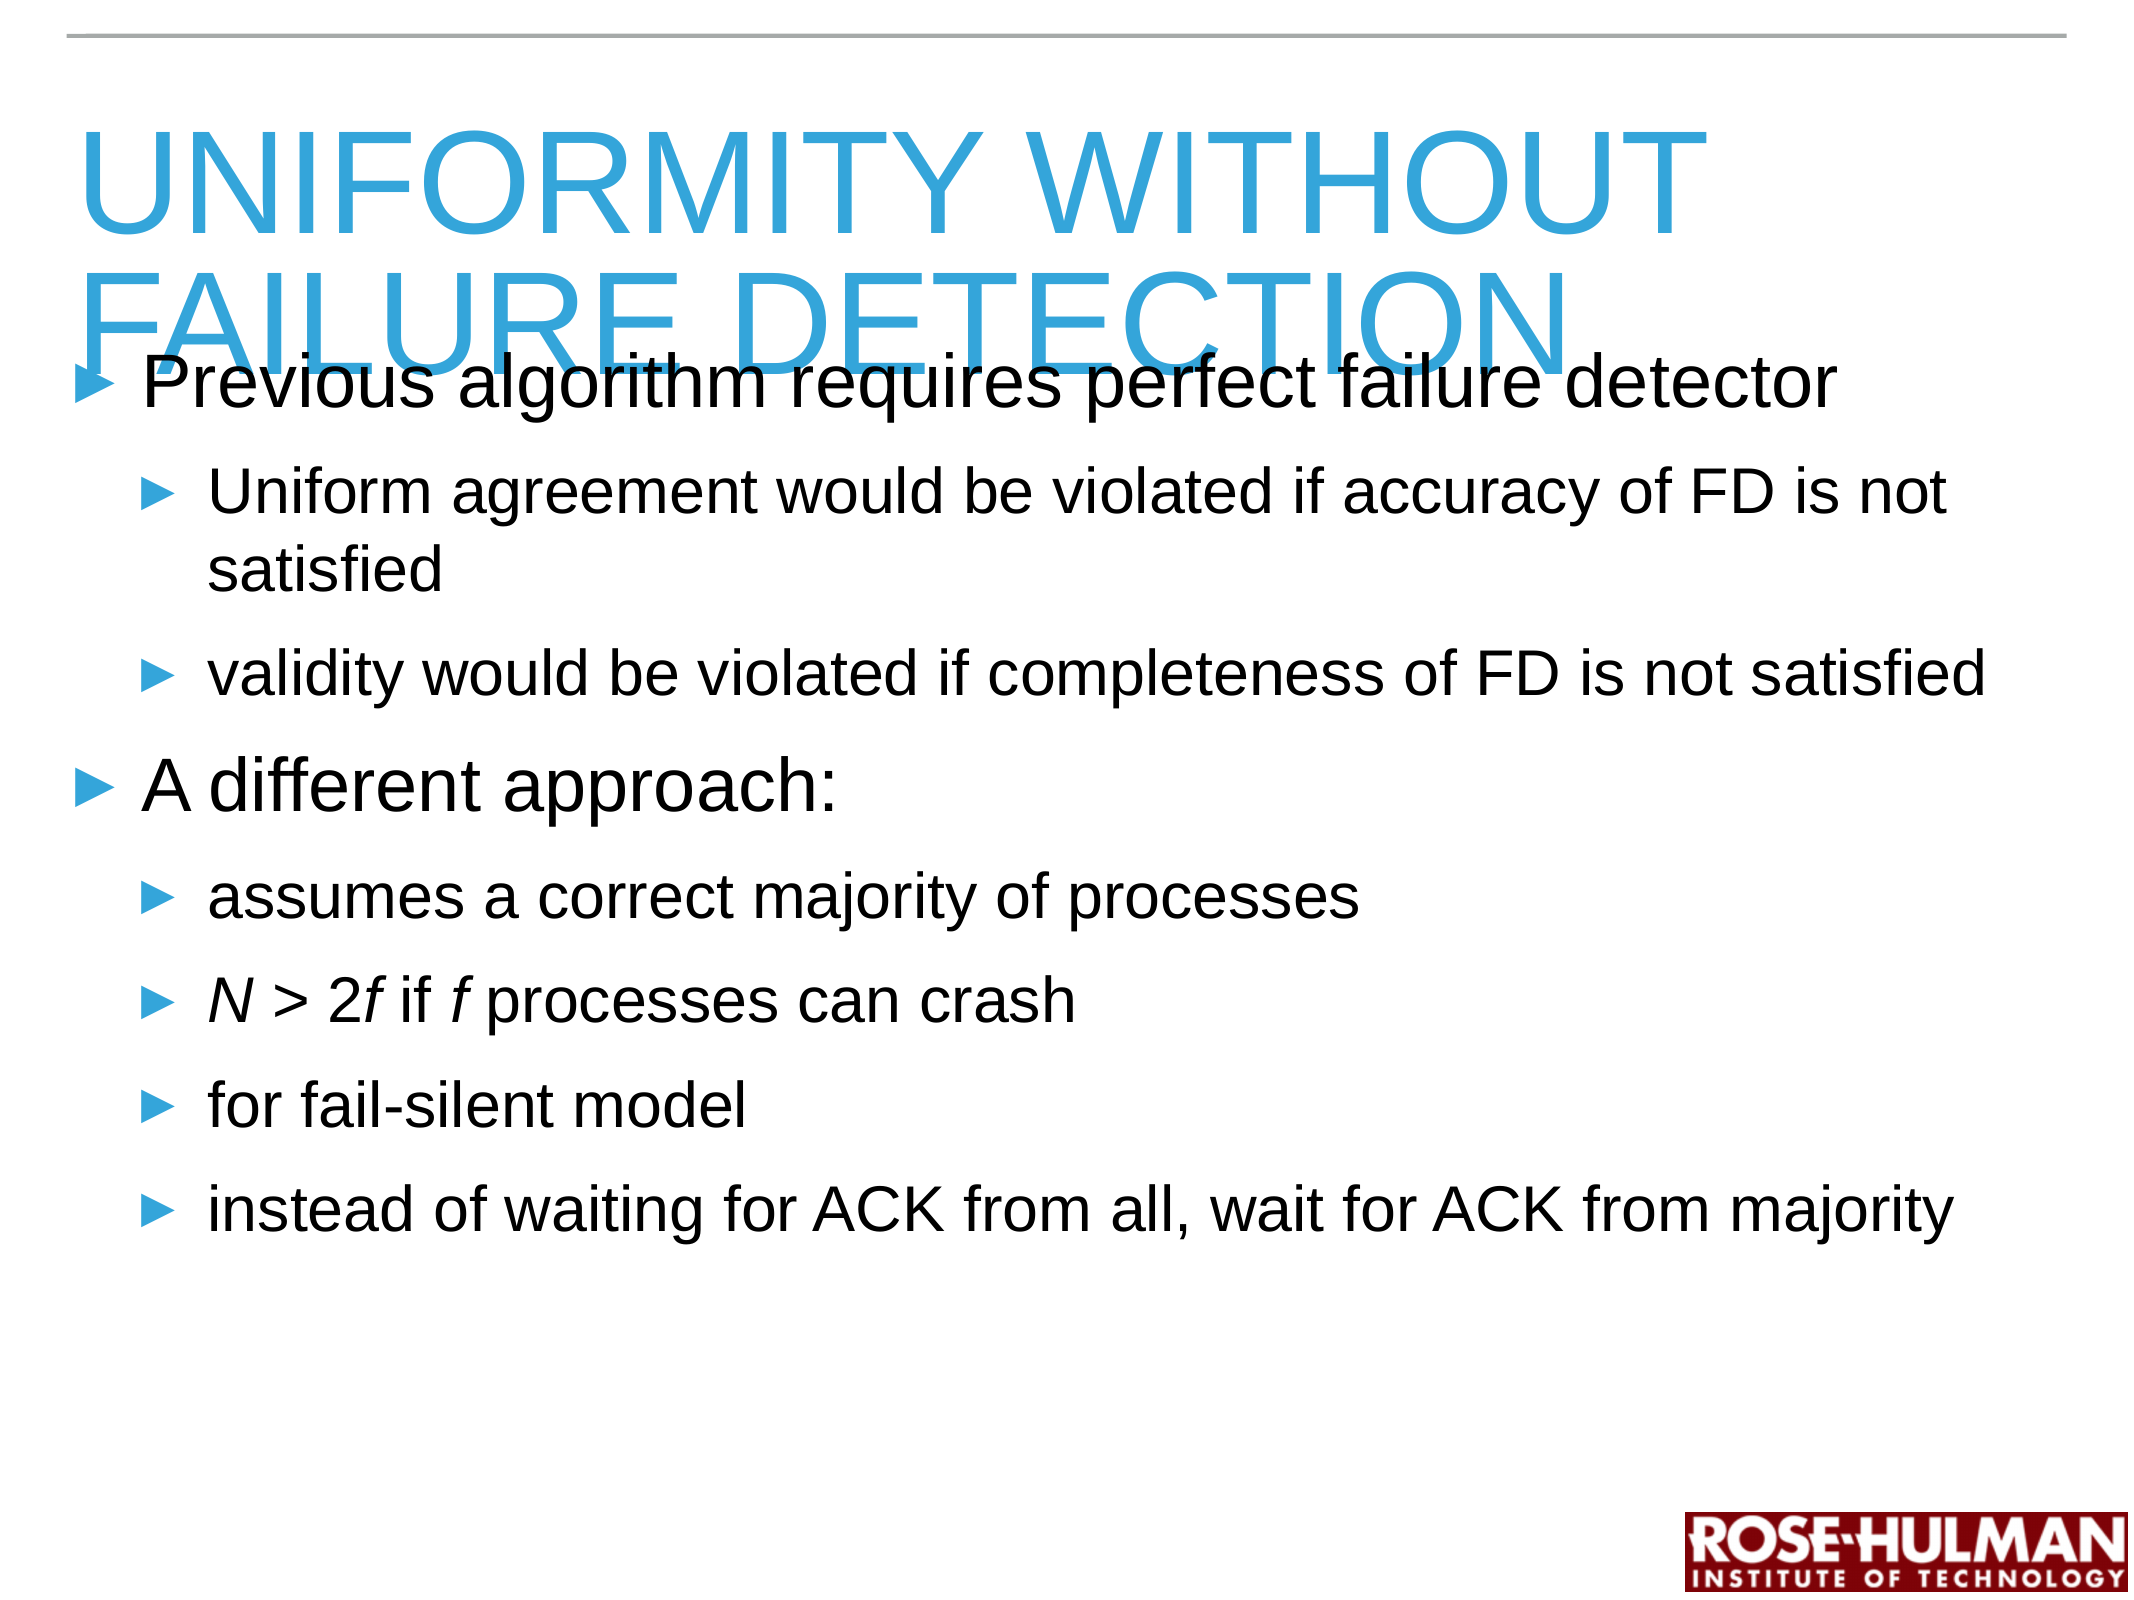

# uniformity without failure detection
Previous algorithm requires perfect failure detector
Uniform agreement would be violated if accuracy of FD is not satisfied
validity would be violated if completeness of FD is not satisfied
A different approach:
assumes a correct majority of processes
N > 2f if f processes can crash
for fail-silent model
instead of waiting for ACK from all, wait for ACK from majority
29